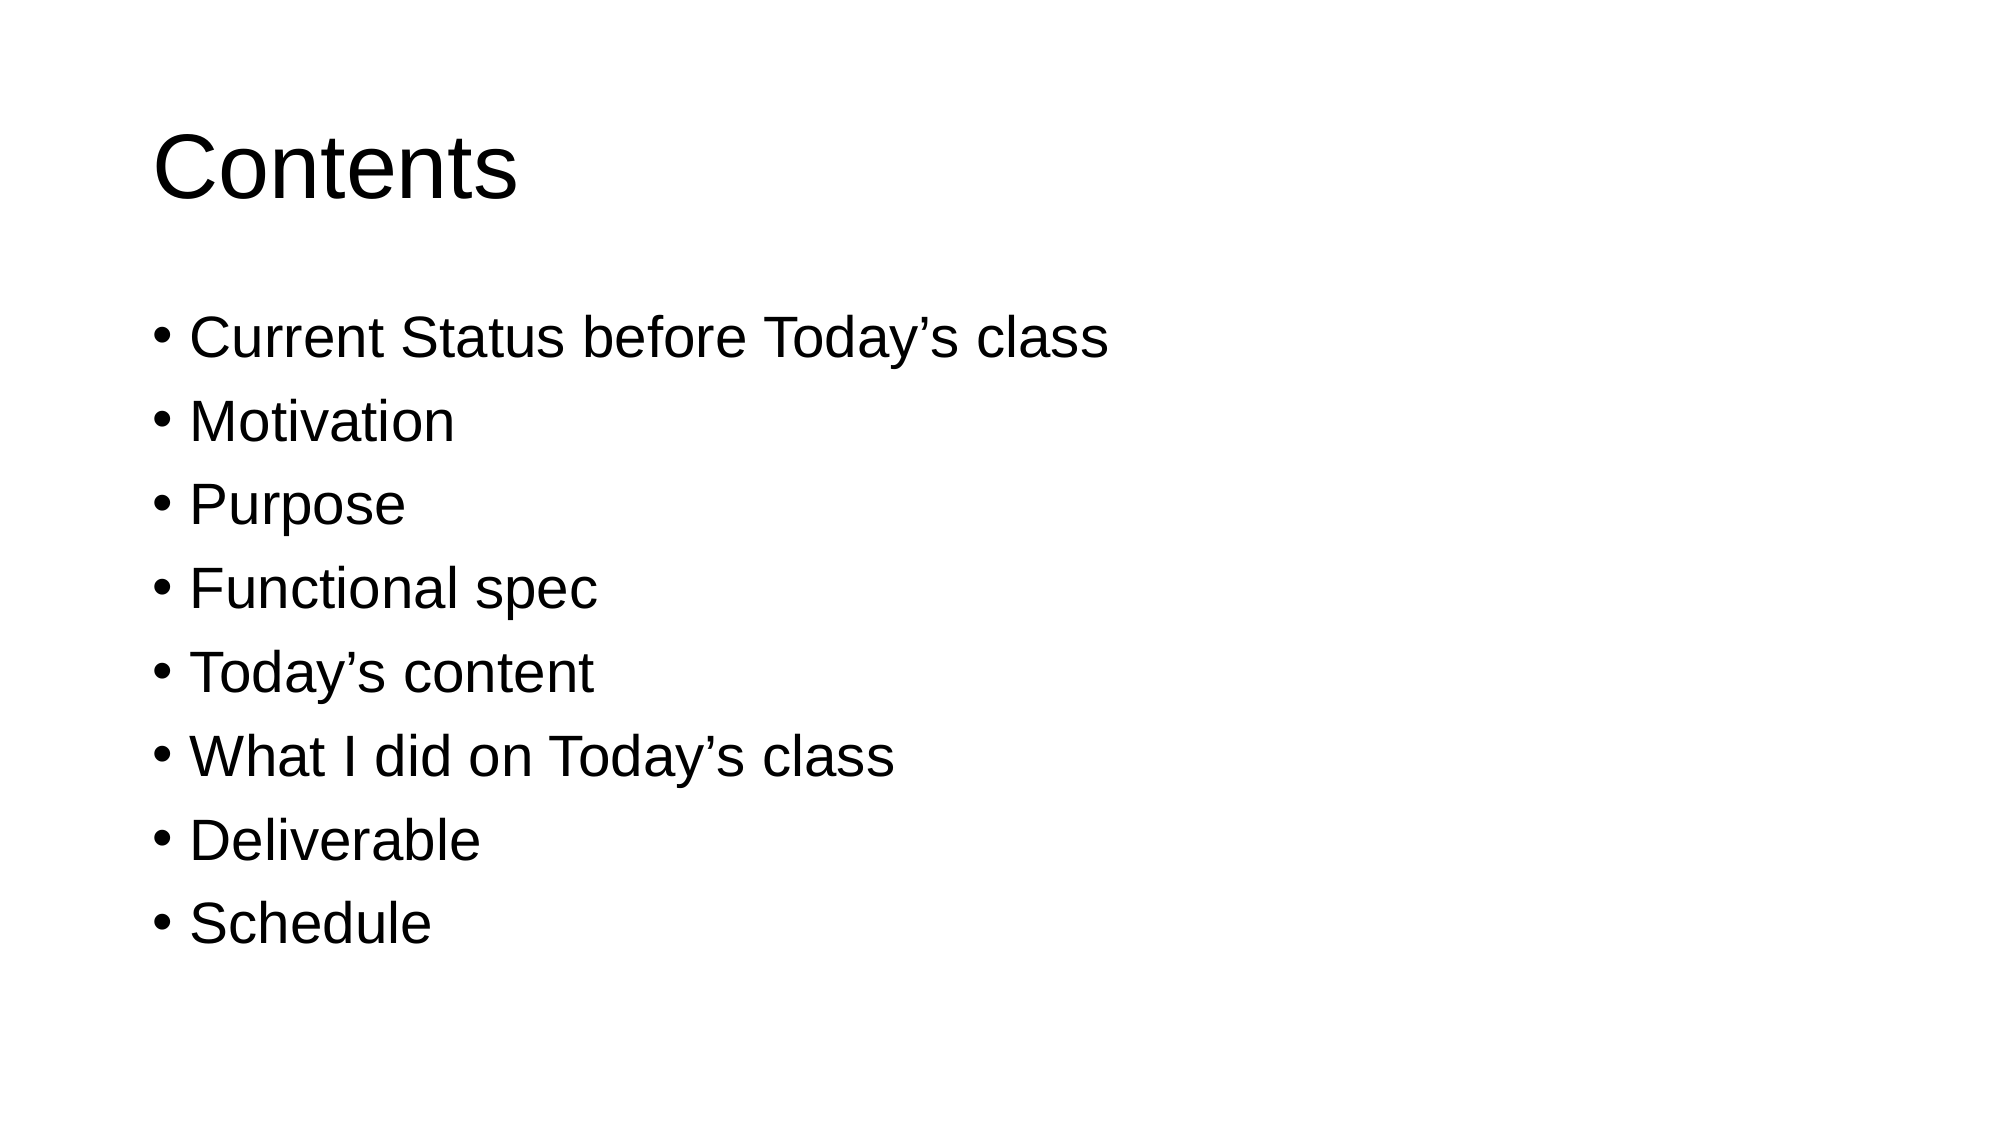

# Contents
Current Status before Today’s class
Motivation
Purpose
Functional spec
Today’s content
What I did on Today’s class
Deliverable
Schedule